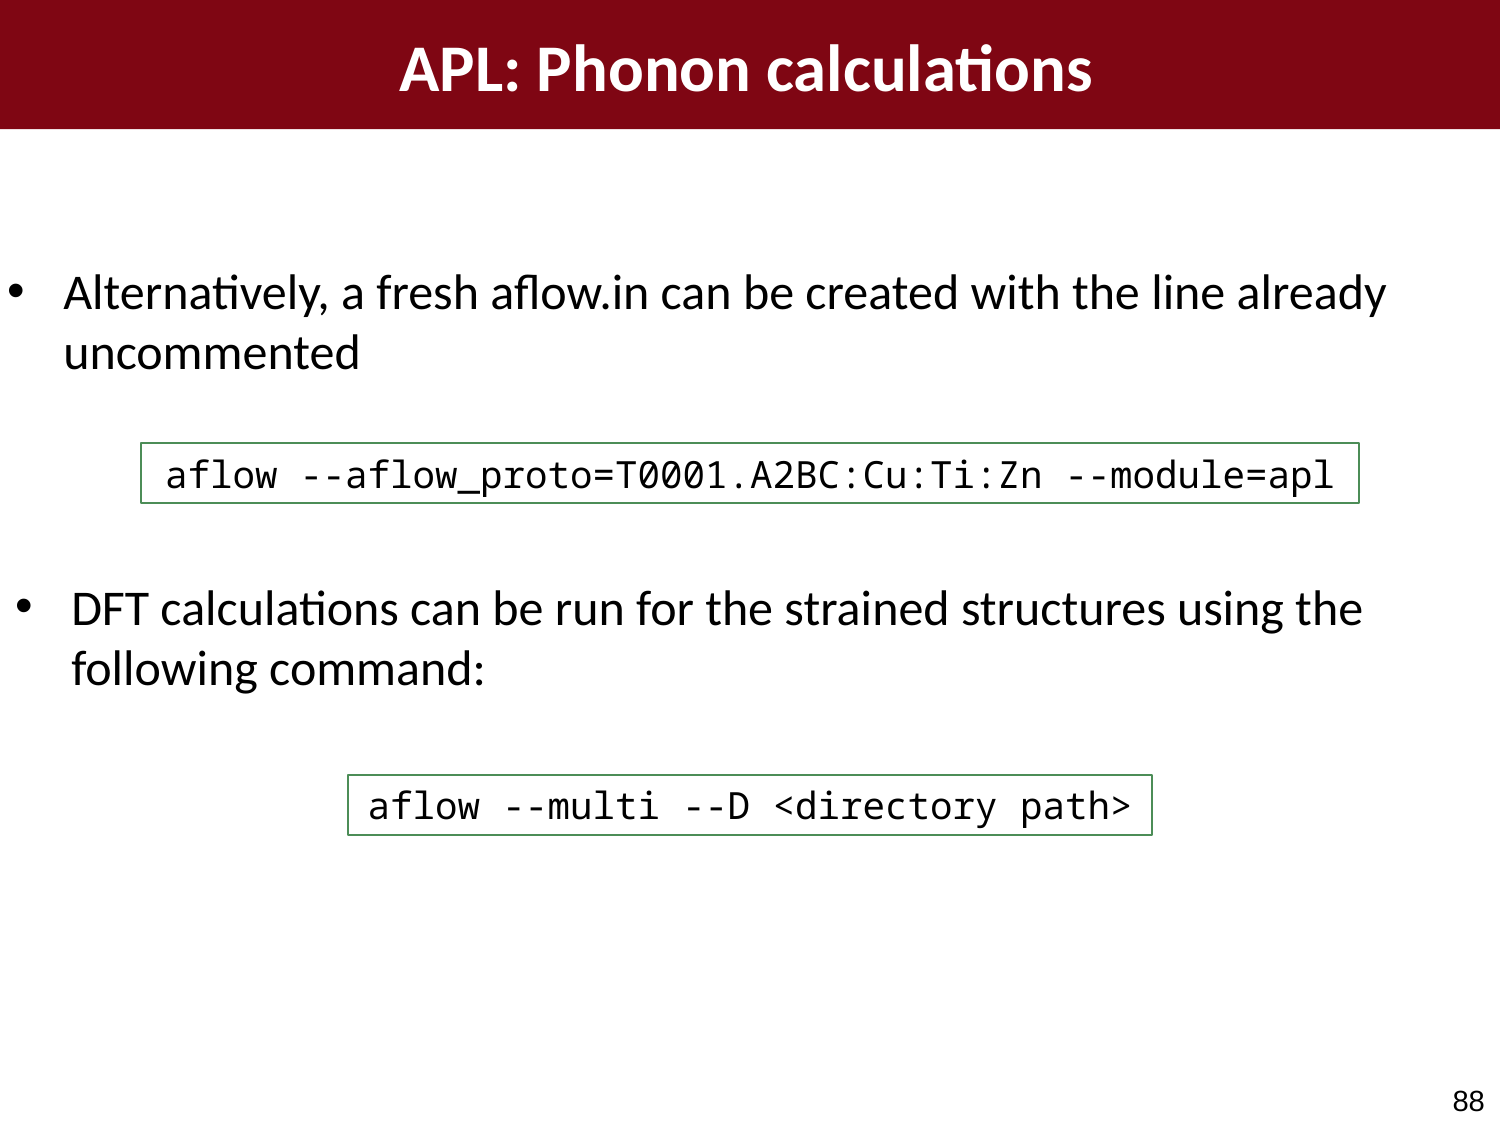

APL: Phonon calculations
Alternatively, a fresh aflow.in can be created with the line already uncommented
G (p, T; V) = E + pV
aflow --aflow_proto=T0001.A2BC:Cu:Ti:Zn --module=apl
DFT calculations can be run for the strained structures using the following command:
aflow --multi --D <directory path>
88